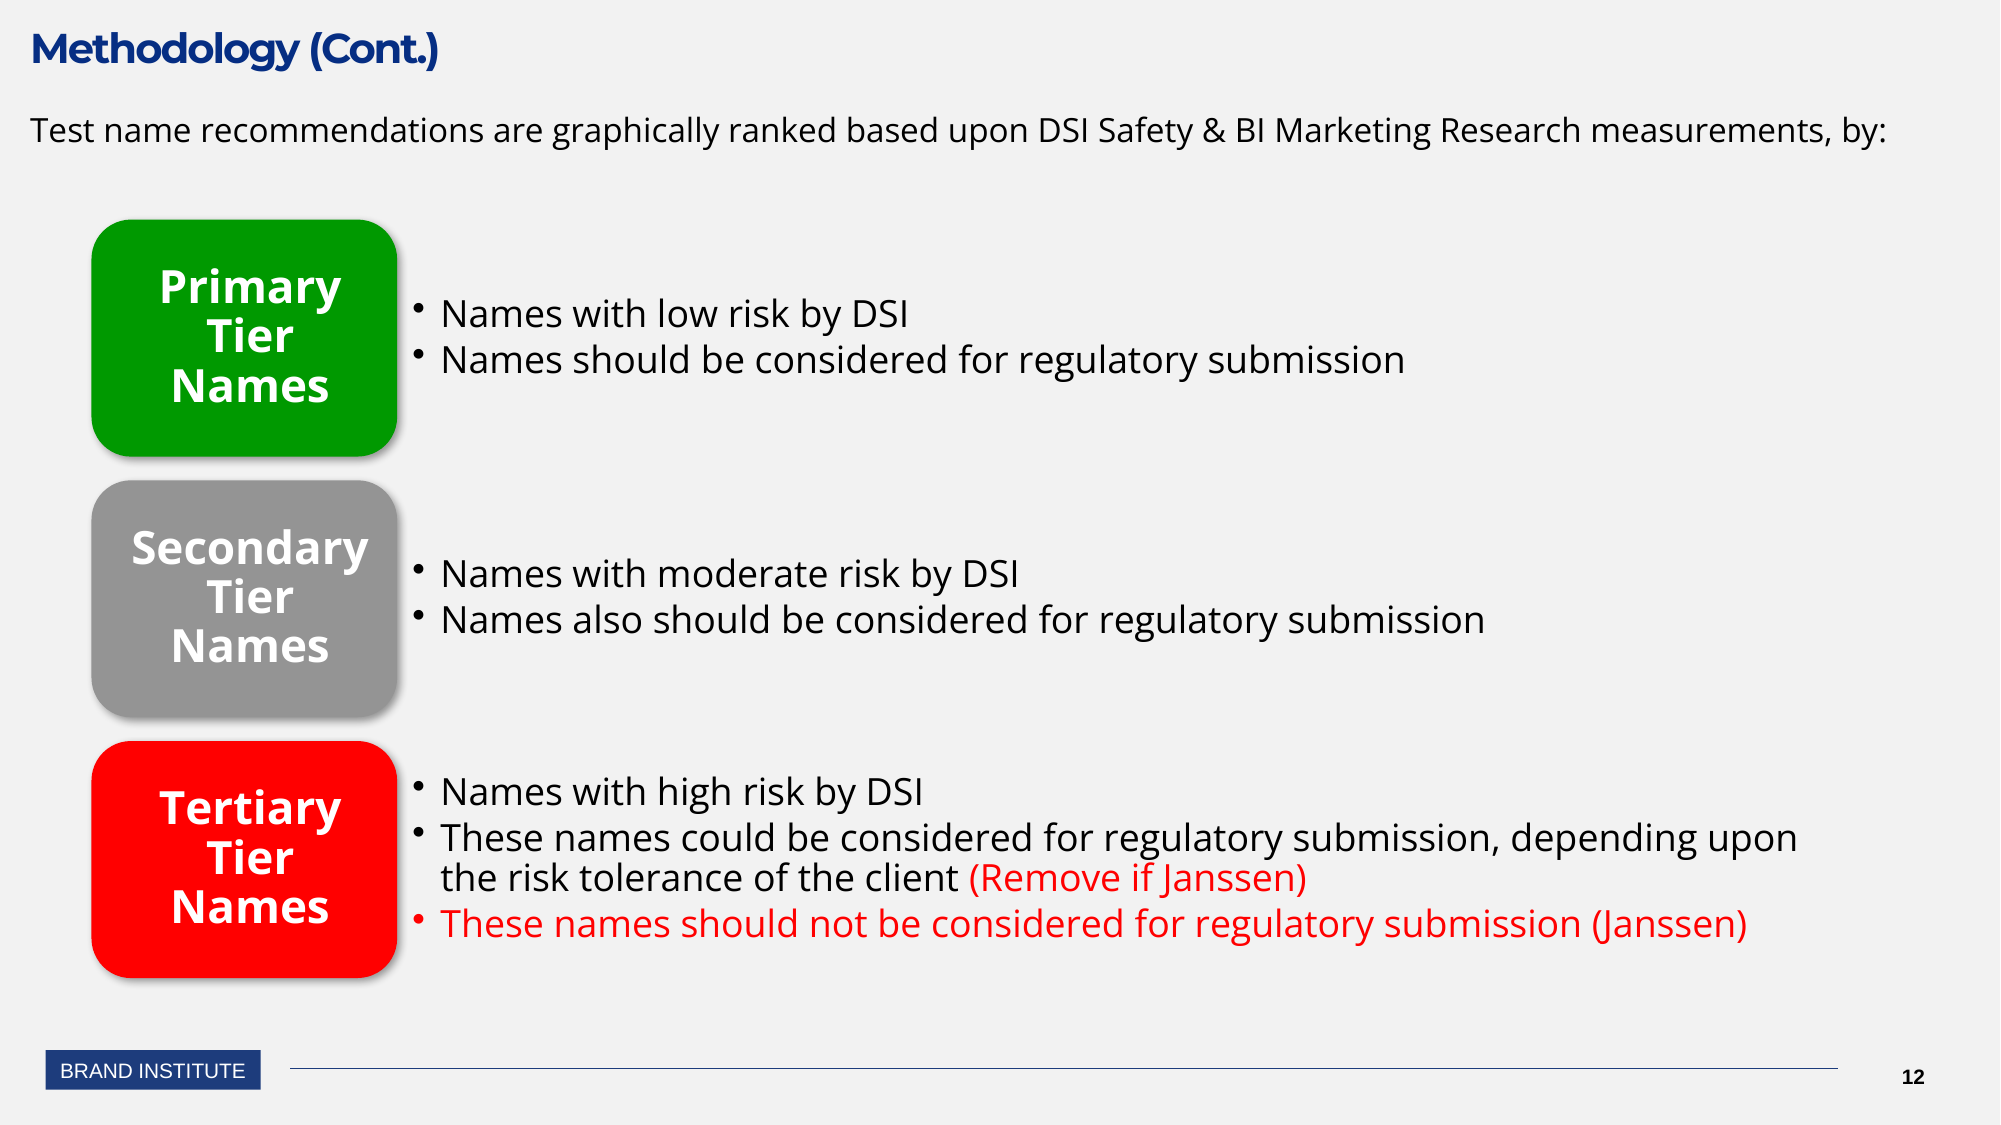

# Methodology (Cont.)
Test name recommendations are graphically ranked based upon DSI Safety & BI Marketing Research measurements, by:
Names with low risk by DSI
Names should be considered for regulatory submission
Primary Tier Names
Names with moderate risk by DSI
Names also should be considered for regulatory submission
Secondary Tier Names
Names with high risk by DSI
These names could be considered for regulatory submission, depending upon the risk tolerance of the client (Remove if Janssen)
These names should not be considered for regulatory submission (Janssen)
Tertiary Tier Names